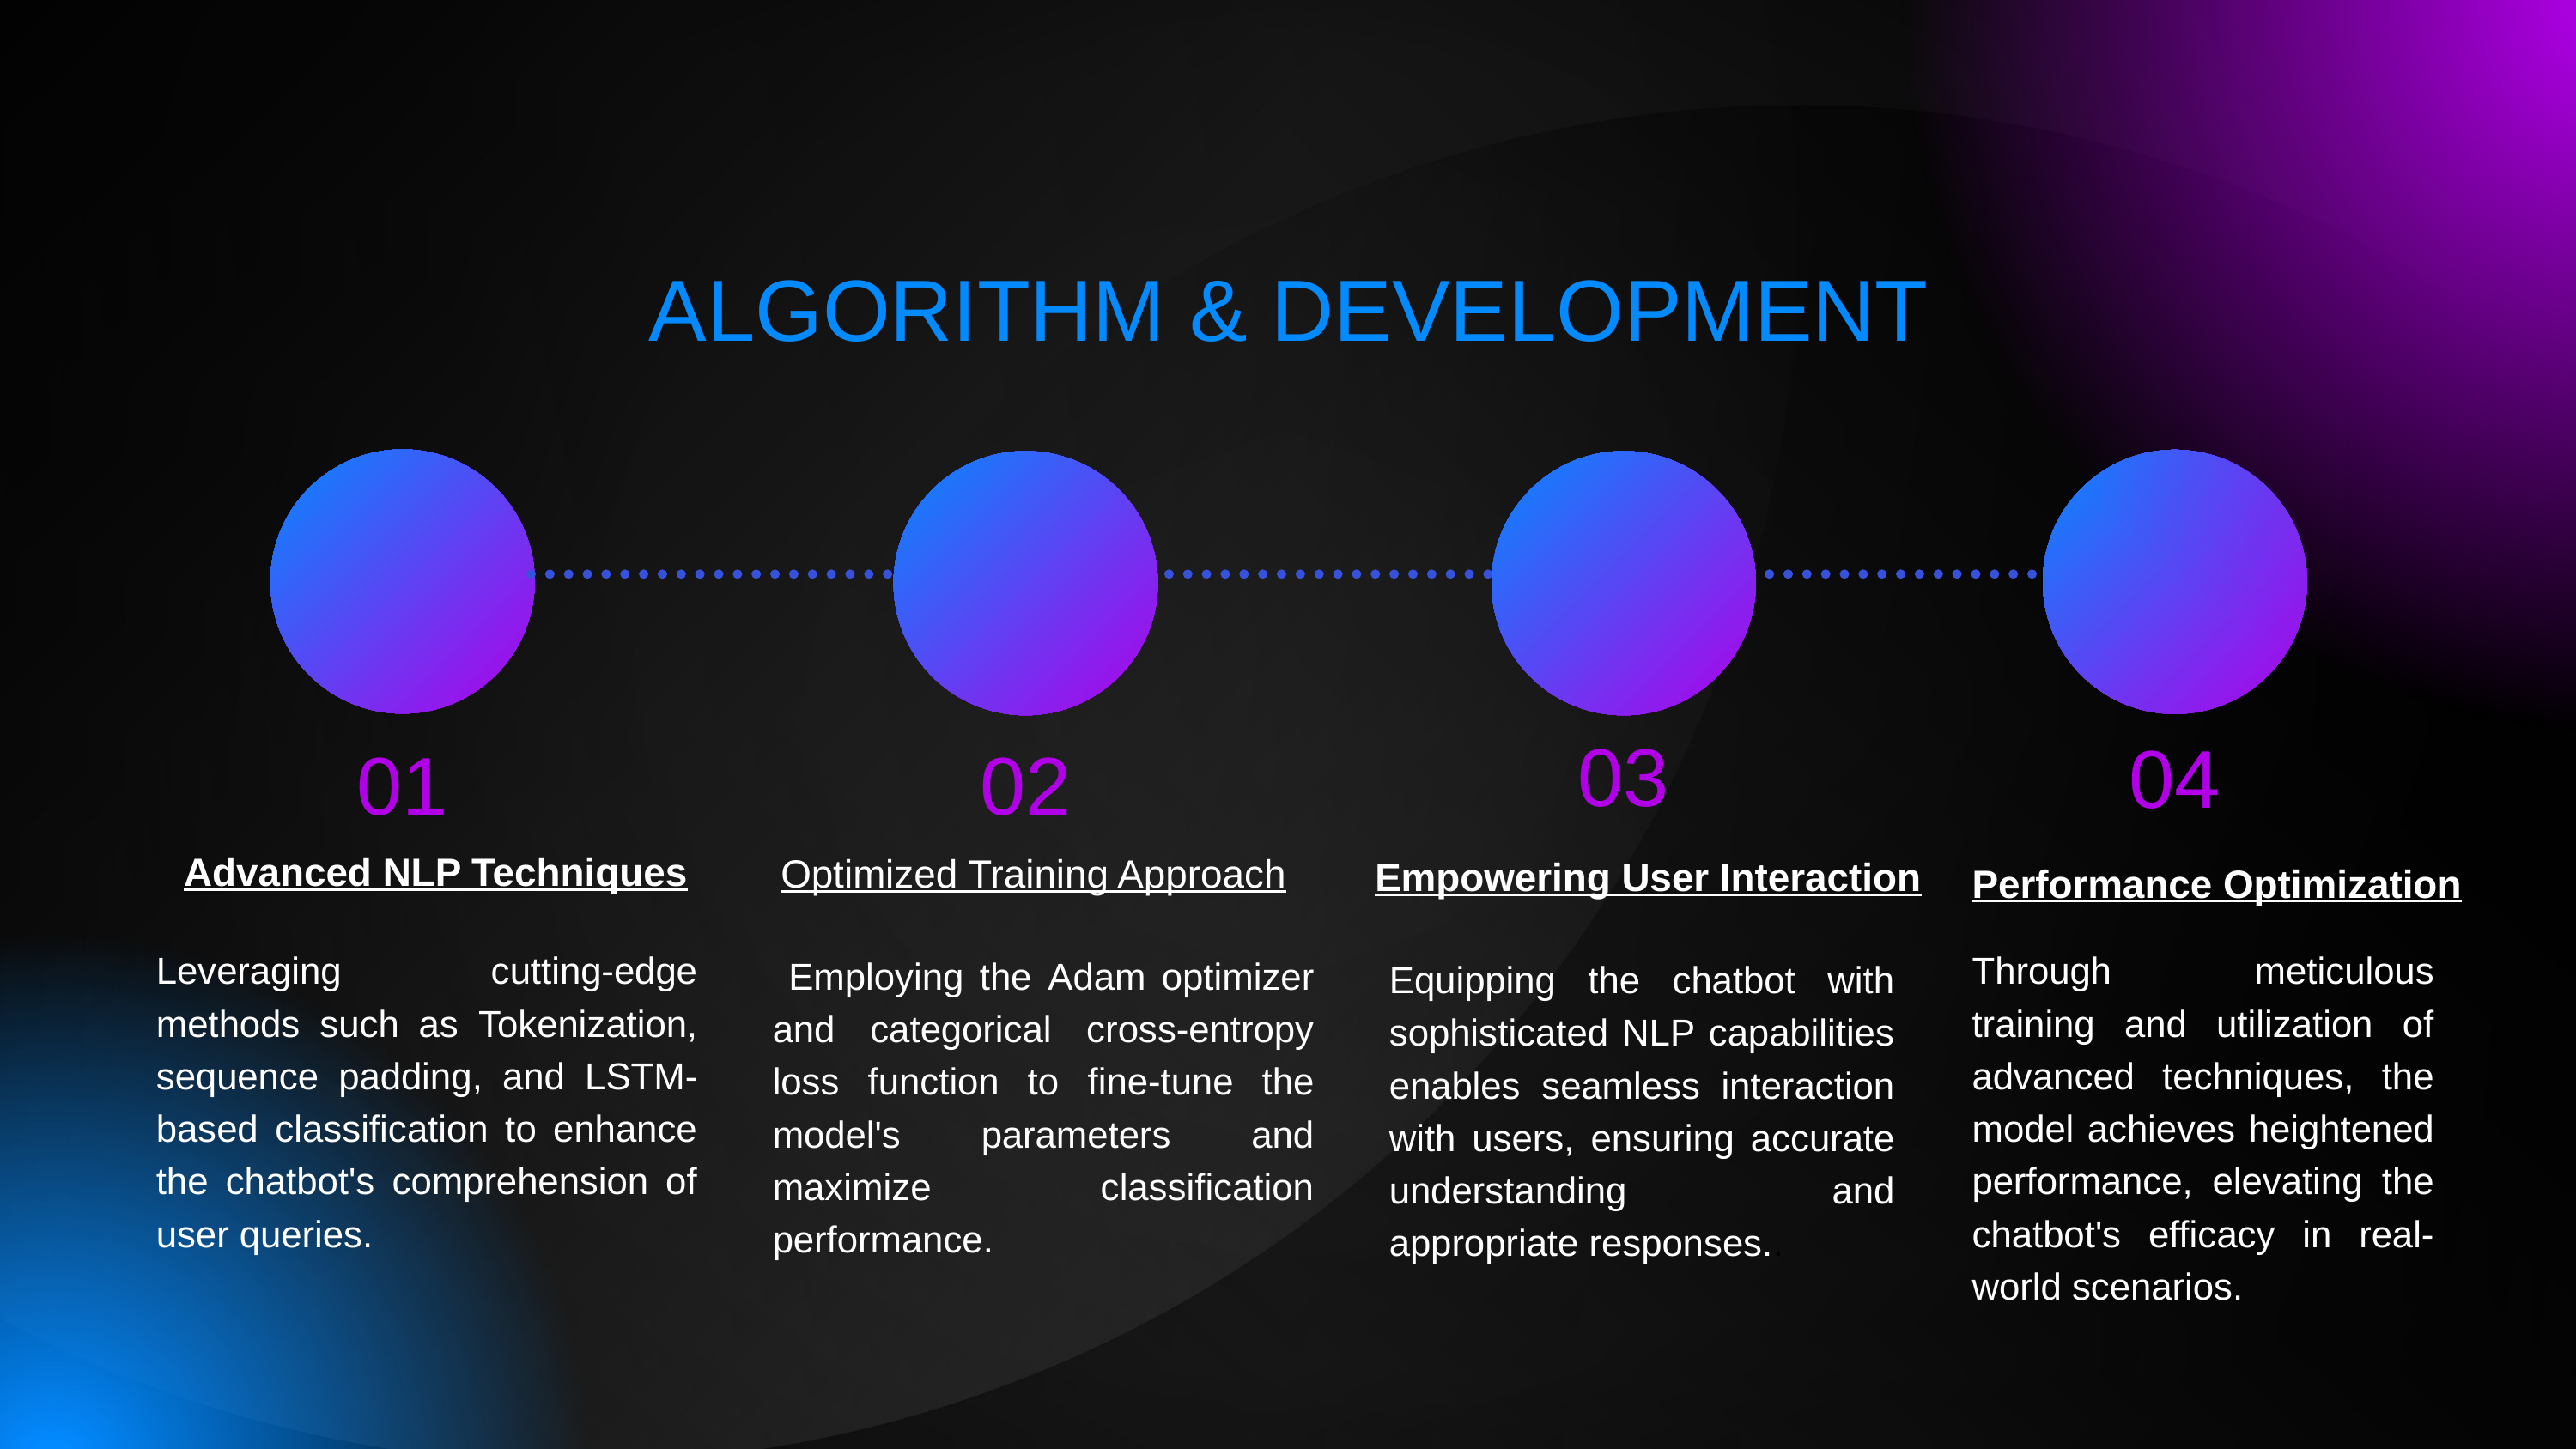

ALGORITHM & DEVELOPMENT

03
04
01
02
Advanced NLP Techniques
Optimized Training Approach
Empowering User Interaction
Performance Optimization

Leveraging cutting-edge methods such as Tokenization, sequence padding, and LSTM-based classification to enhance the chatbot's comprehension of user queries.
Through meticulous training and utilization of advanced techniques, the model achieves heightened performance, elevating the chatbot's efficacy in real-world scenarios.
 Employing the Adam optimizer and categorical cross-entropy loss function to fine-tune the model's parameters and maximize classification performance.
Equipping the chatbot with sophisticated NLP capabilities enables seamless interaction with users, ensuring accurate understanding and appropriate responses..